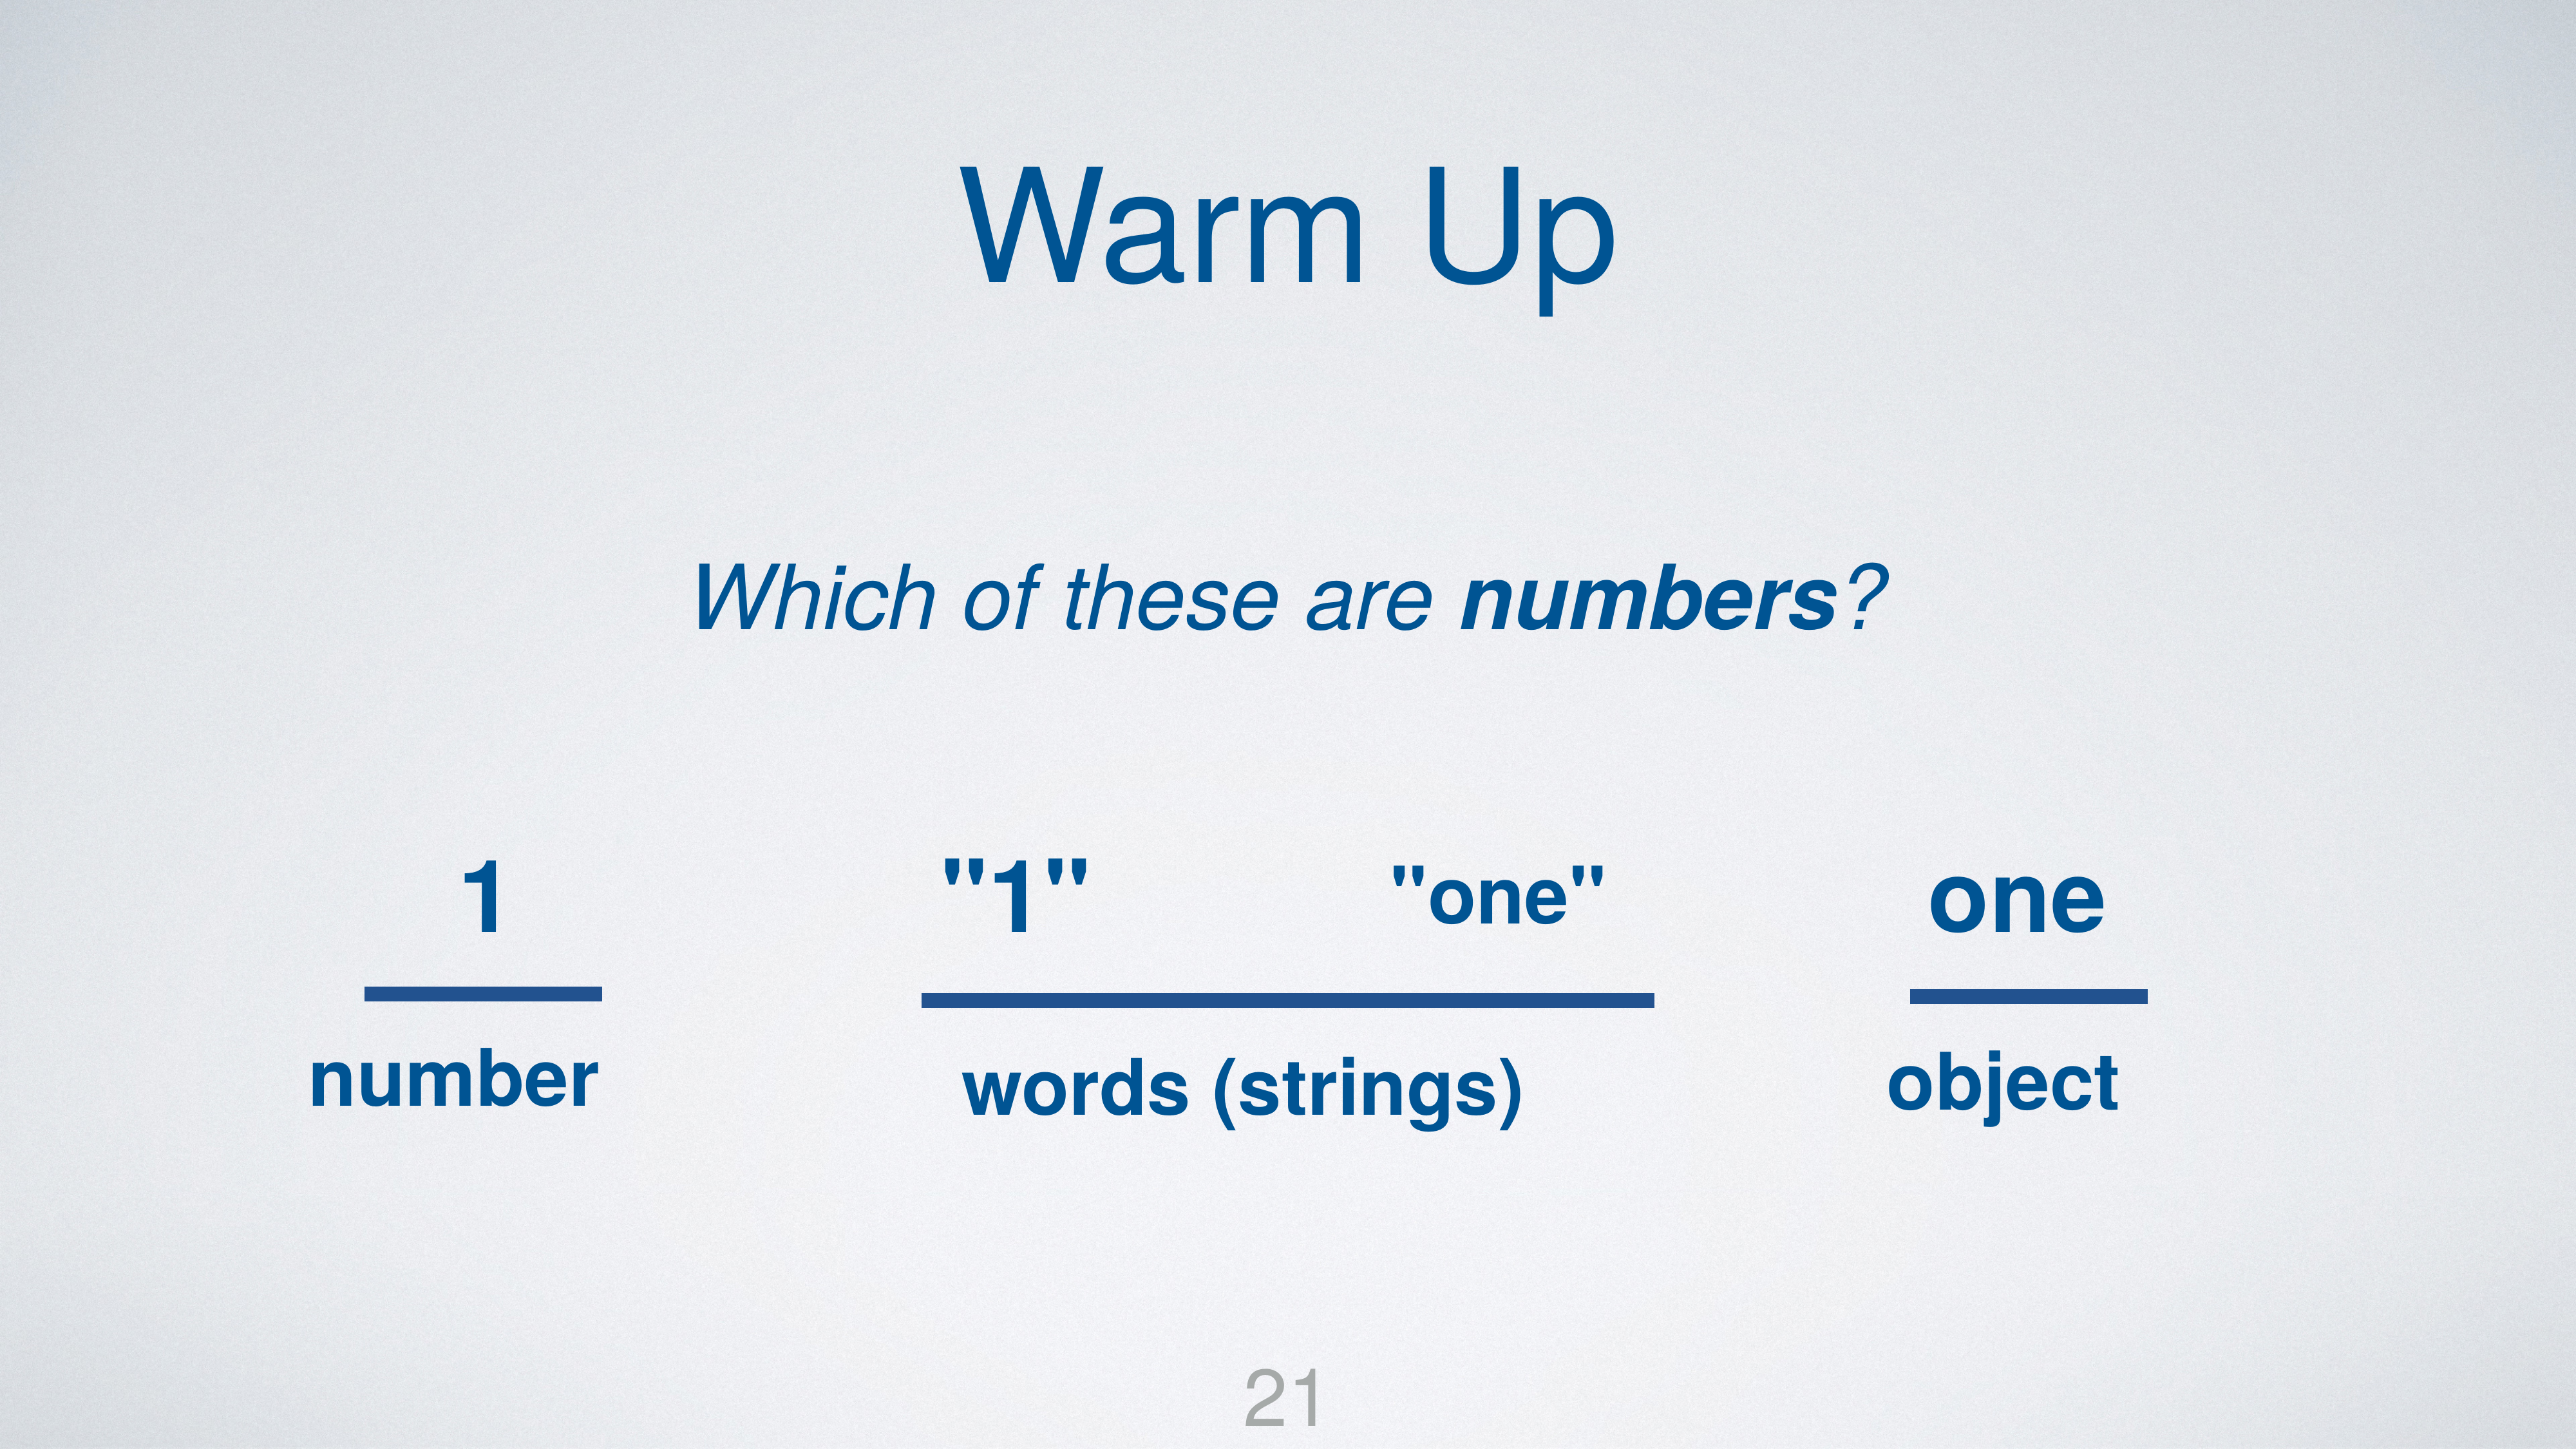

Warm Up
Which of these are numbers?
"1"
1
"one"
one
number

object

words (strings)
21